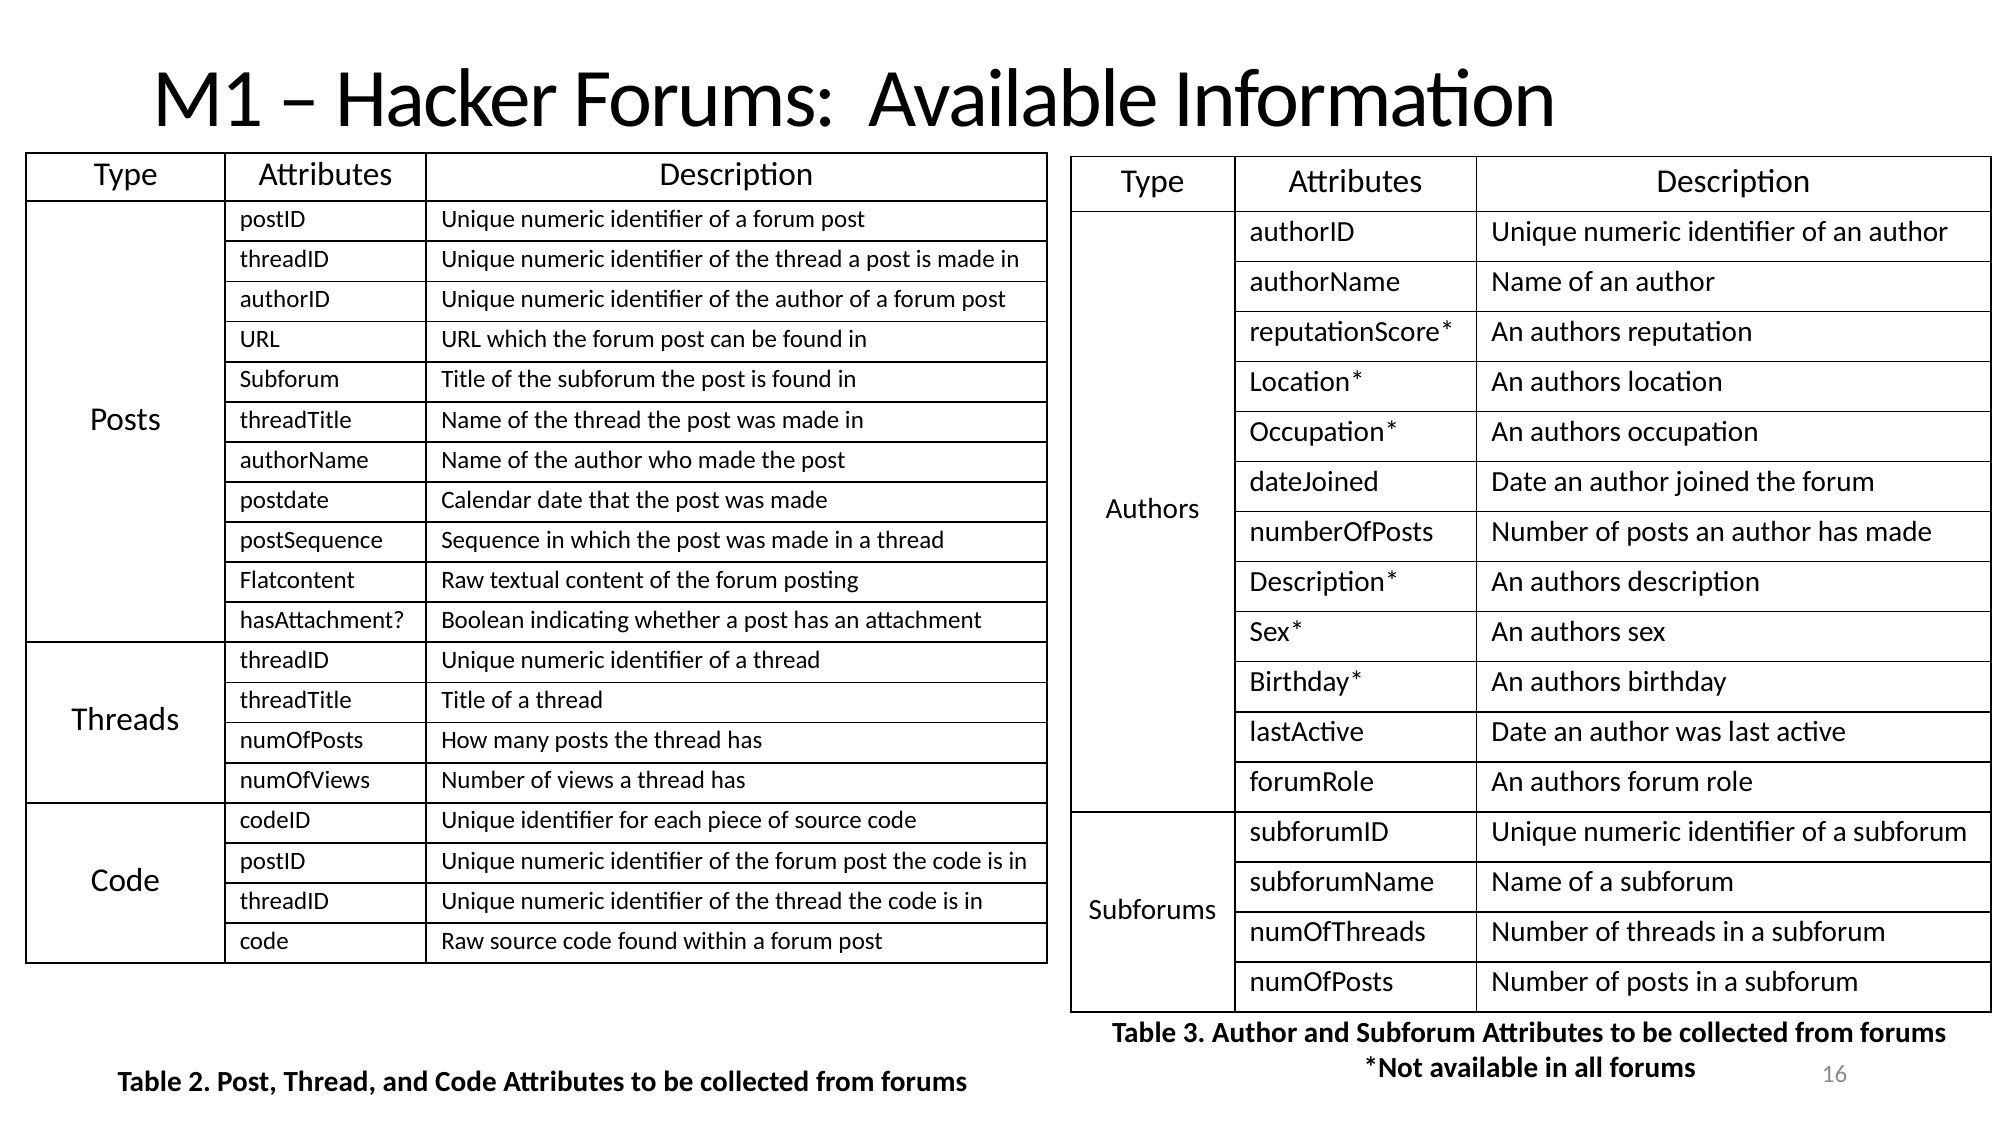

# M1 – Hacker Forums:  Available Information
| Type | Attributes | Description |
| --- | --- | --- |
| Posts | postID | Unique numeric identifier of a forum post |
|  | threadID | Unique numeric identifier of the thread a post is made in |
|  | authorID | Unique numeric identifier of the author of a forum post |
|  | URL | URL which the forum post can be found in |
|  | Subforum | Title of the subforum the post is found in |
|  | threadTitle | Name of the thread the post was made in |
|  | authorName | Name of the author who made the post |
|  | postdate | Calendar date that the post was made |
|  | postSequence | Sequence in which the post was made in a thread |
|  | Flatcontent | Raw textual content of the forum posting |
|  | hasAttachment? | Boolean indicating whether a post has an attachment |
| Threads | threadID | Unique numeric identifier of a thread |
|  | threadTitle | Title of a thread |
|  | numOfPosts | How many posts the thread has |
|  | numOfViews | Number of views a thread has |
| Code | codeID | Unique identifier for each piece of source code |
|  | postID | Unique numeric identifier of the forum post the code is in |
|  | threadID | Unique numeric identifier of the thread the code is in |
|  | code | Raw source code found within a forum post |
| Type | Attributes | Description |
| --- | --- | --- |
| Authors | authorID | Unique numeric identifier of an author |
|  | authorName | Name of an author |
|  | reputationScore\* | An authors reputation |
|  | Location\* | An authors location |
|  | Occupation\* | An authors occupation |
|  | dateJoined | Date an author joined the forum |
|  | numberOfPosts | Number of posts an author has made |
|  | Description\* | An authors description |
|  | Sex\* | An authors sex |
|  | Birthday\* | An authors birthday |
|  | lastActive | Date an author was last active |
|  | forumRole | An authors forum role |
| Subforums | subforumID | Unique numeric identifier of a subforum |
|  | subforumName | Name of a subforum |
|  | numOfThreads | Number of threads in a subforum |
|  | numOfPosts | Number of posts in a subforum |
Table 3. Author and Subforum Attributes to be collected from forums
*Not available in all forums
16
Table 2. Post, Thread, and Code Attributes to be collected from forums